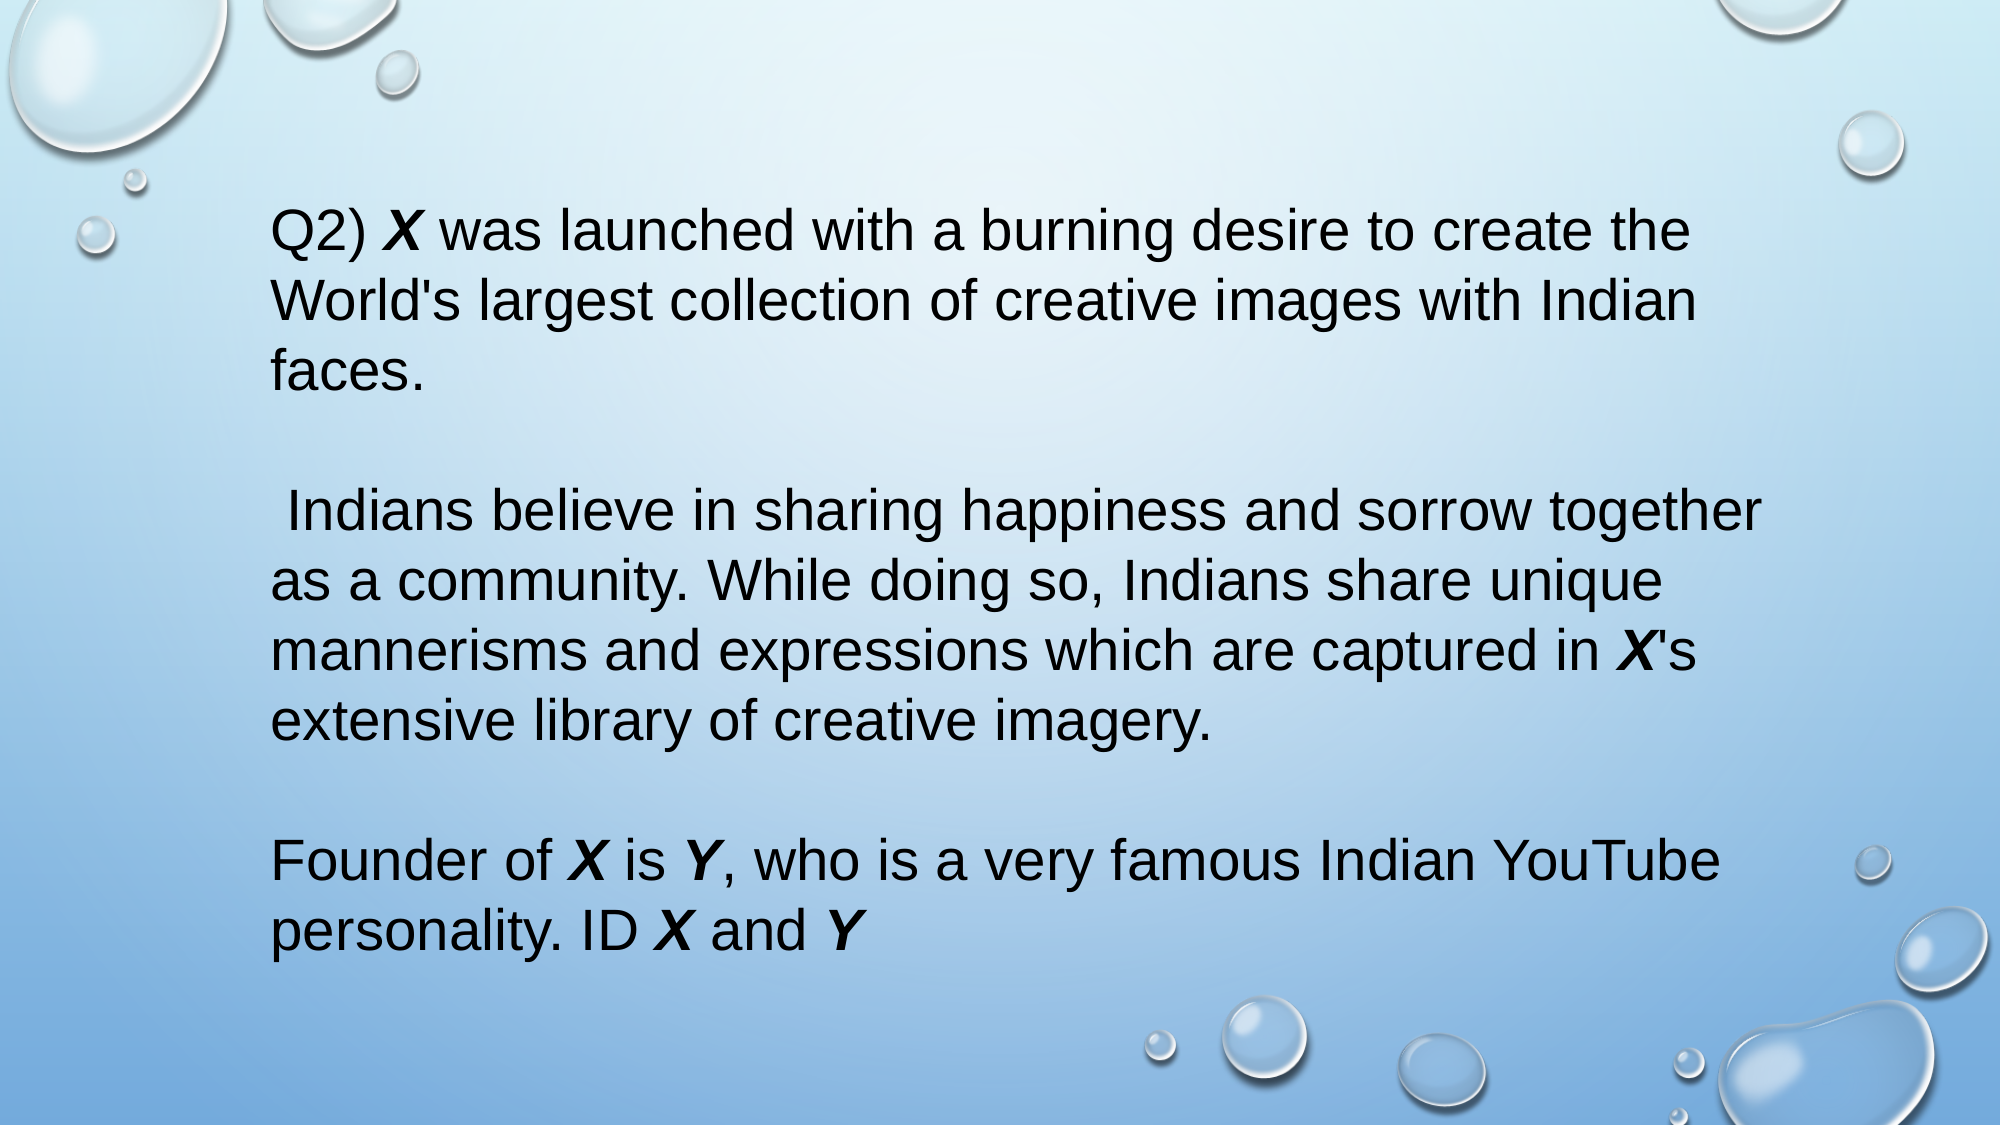

Q2) X was launched with a burning desire to create the World's largest collection of creative images with Indian faces.

 Indians believe in sharing happiness and sorrow together as a community. While doing so, Indians share unique mannerisms and expressions which are captured in X's extensive library of creative imagery.

Founder of X is Y, who is a very famous Indian YouTube personality. ID X and Y